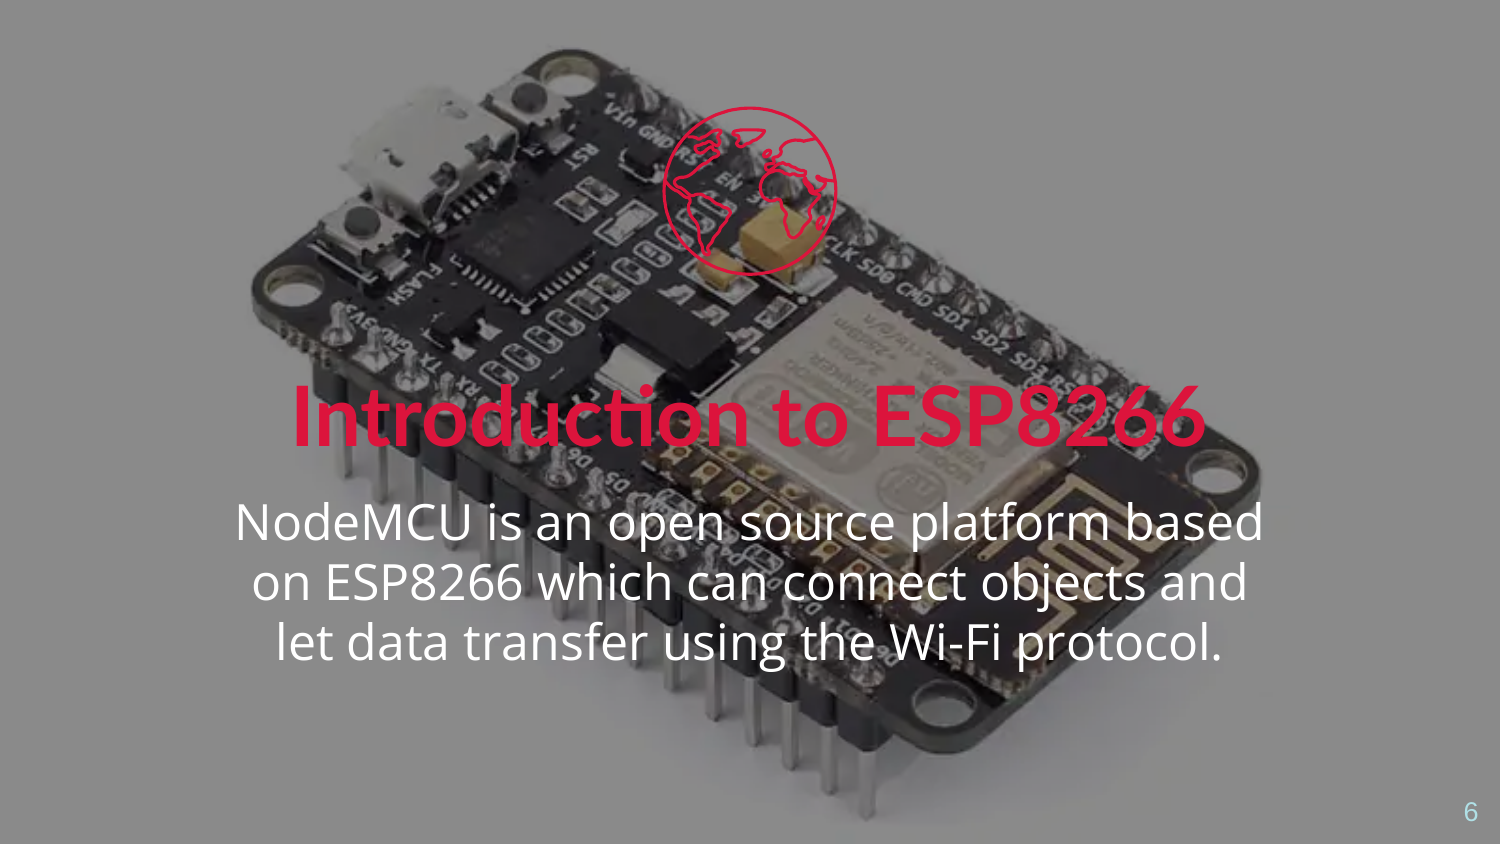

Introduction to ESP8266
NodeMCU is an open source platform based on ESP8266 which can connect objects and let data transfer using the Wi-Fi protocol.
6